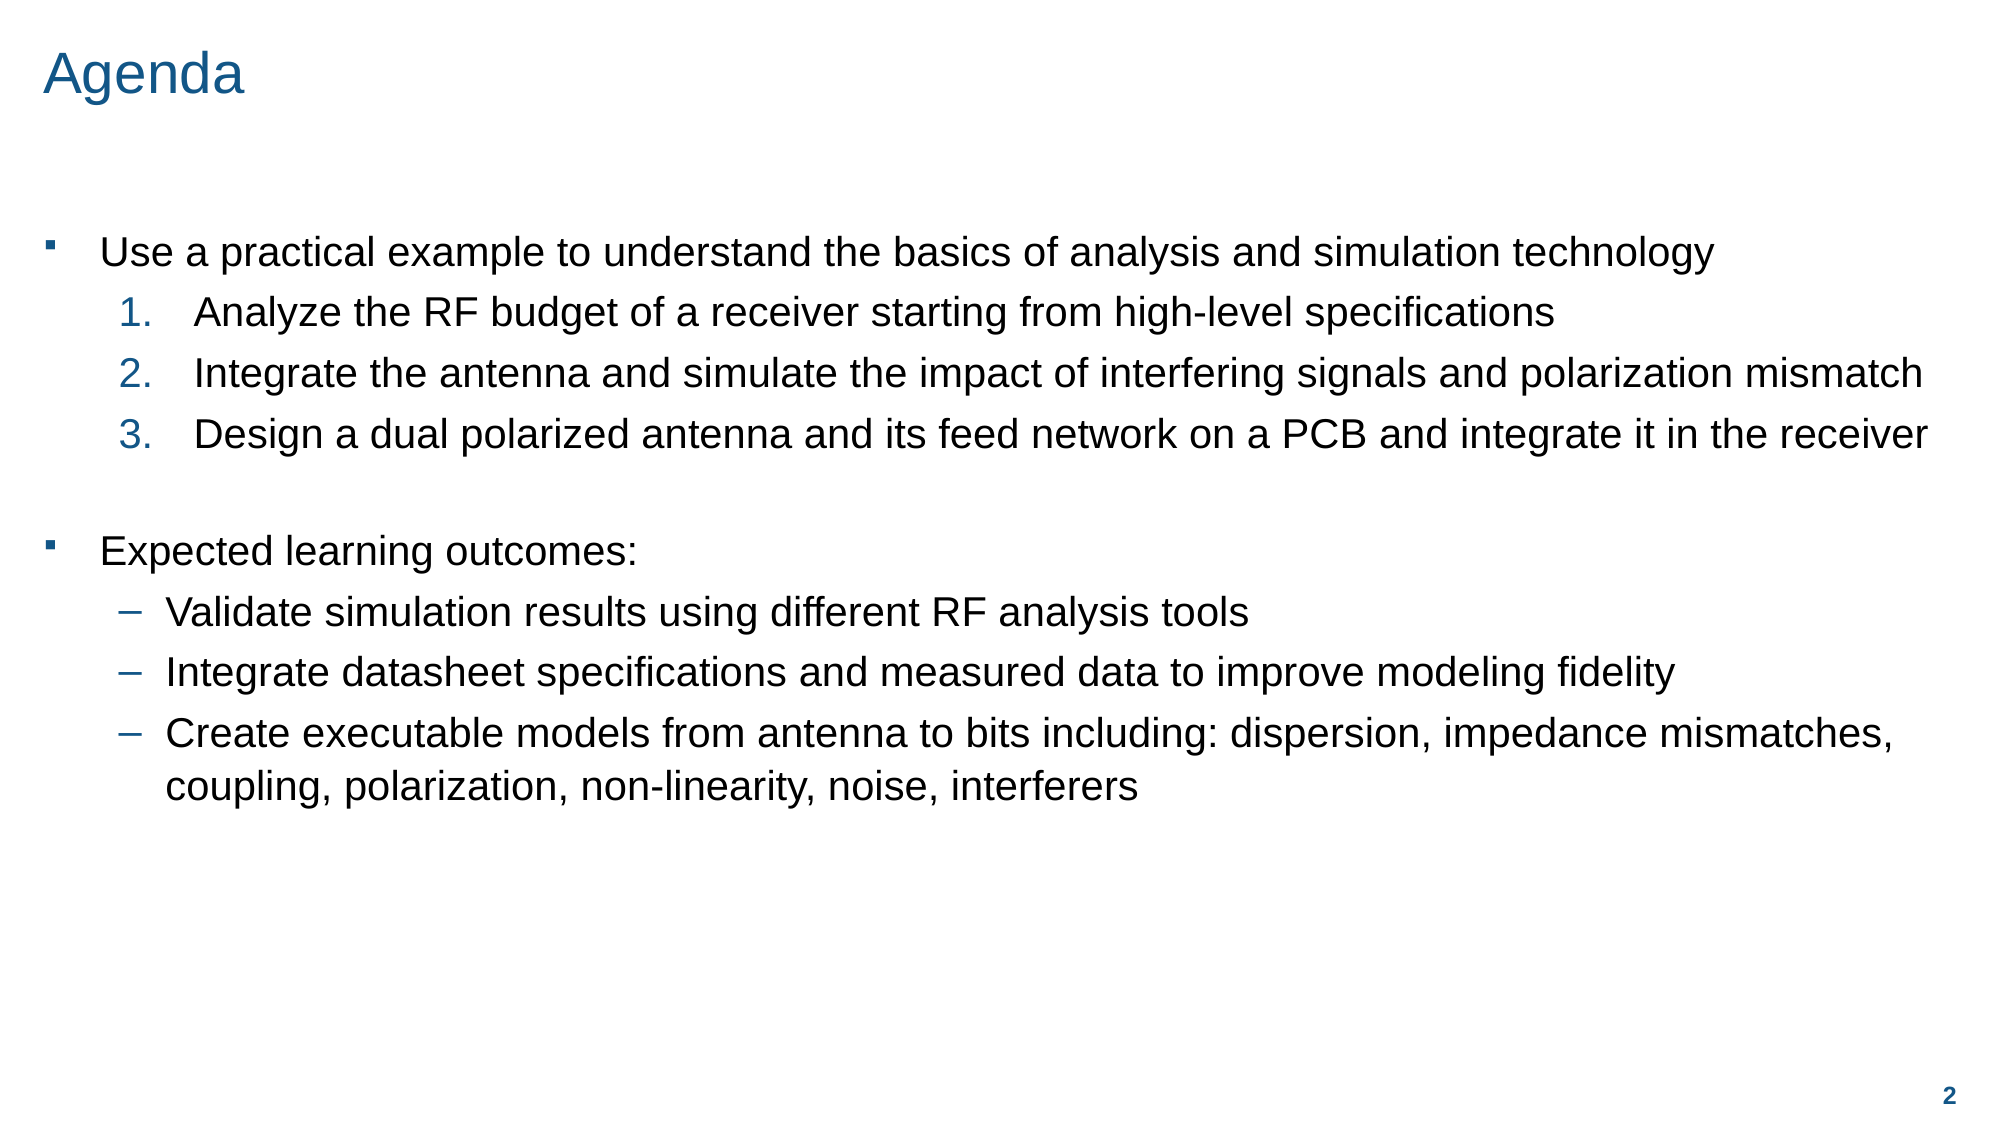

# Agenda
Use a practical example to understand the basics of analysis and simulation technology
Analyze the RF budget of a receiver starting from high-level specifications
Integrate the antenna and simulate the impact of interfering signals and polarization mismatch
Design a dual polarized antenna and its feed network on a PCB and integrate it in the receiver

Expected learning outcomes:
Validate simulation results using different RF analysis tools
Integrate datasheet specifications and measured data to improve modeling fidelity
Create executable models from antenna to bits including: dispersion, impedance mismatches, coupling, polarization, non-linearity, noise, interferers